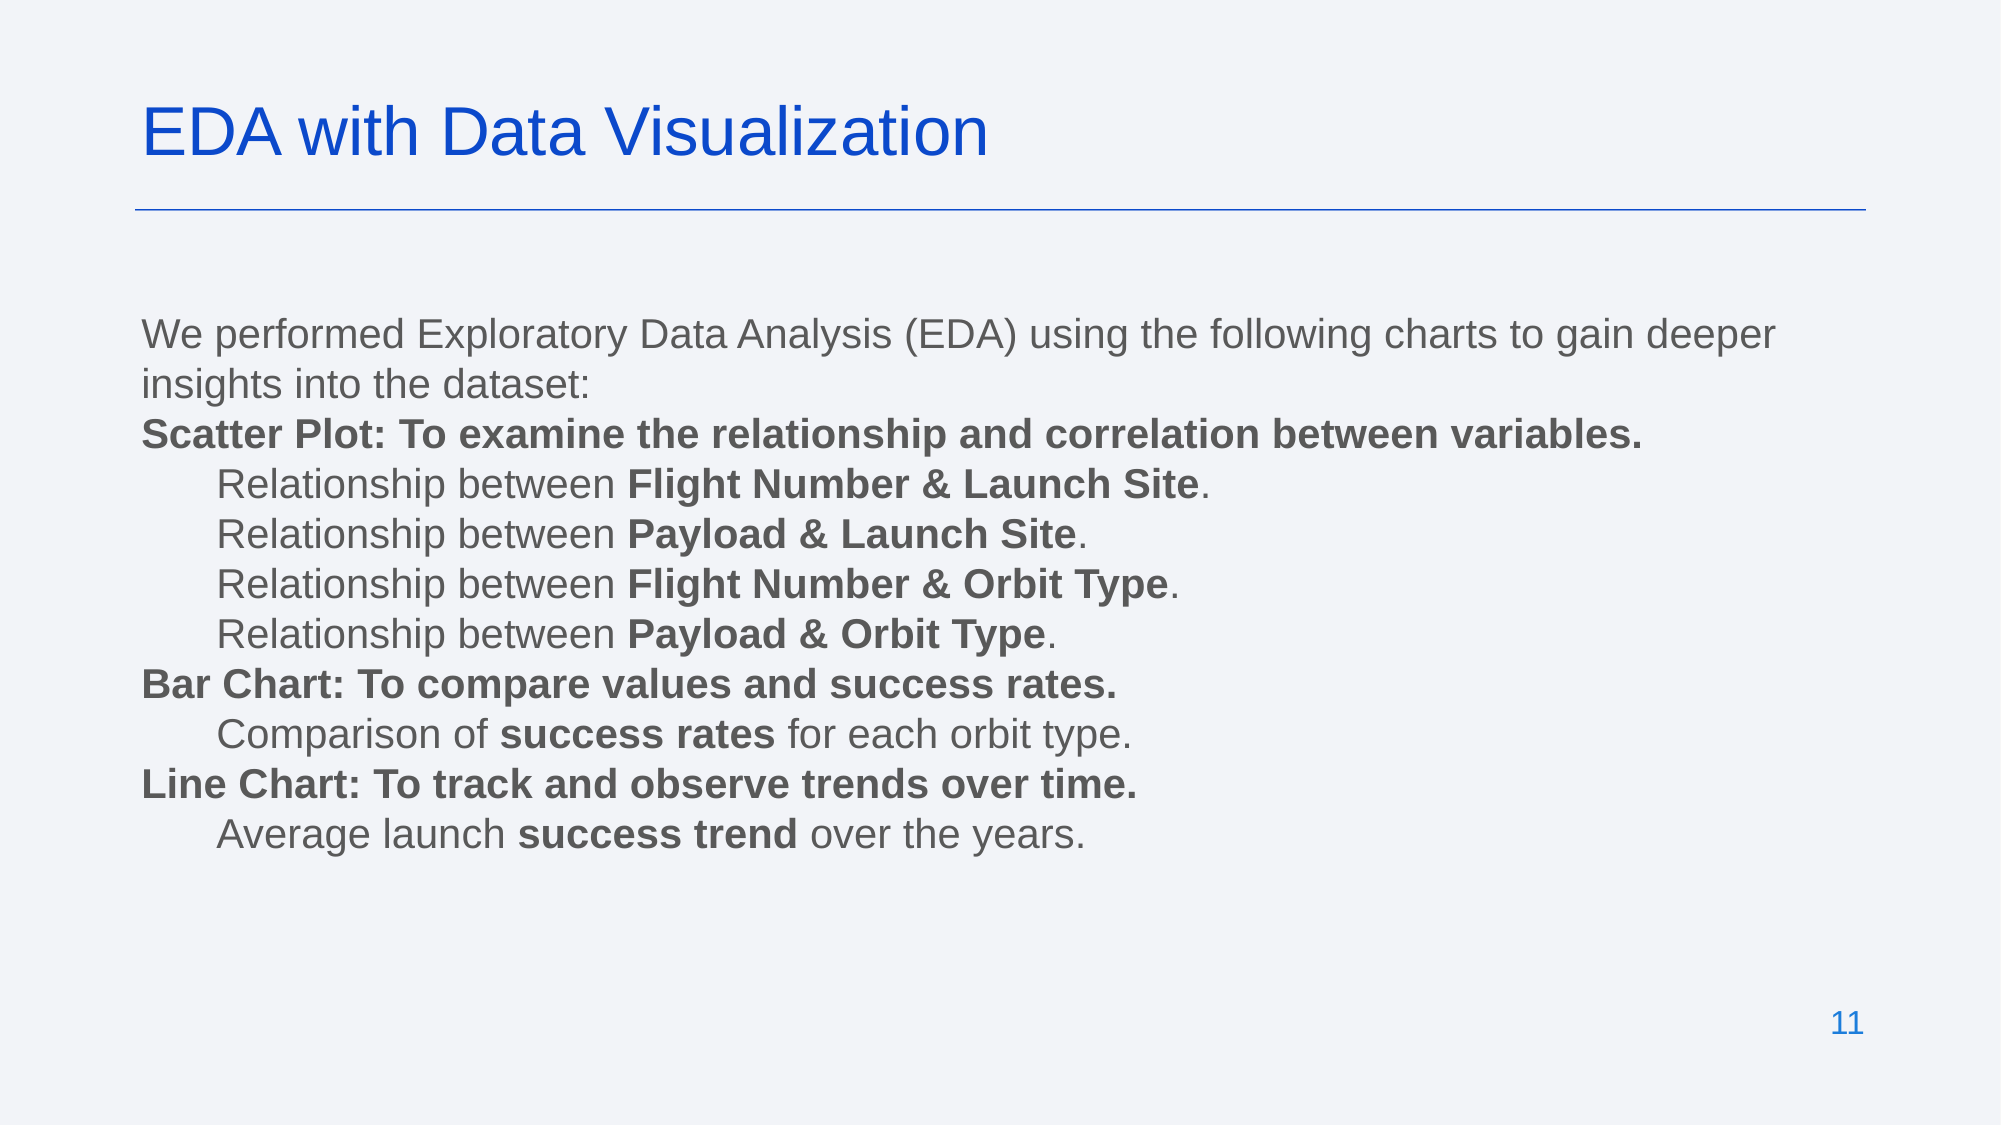

EDA with Data Visualization
We performed Exploratory Data Analysis (EDA) using the following charts to gain deeper insights into the dataset:
Scatter Plot: To examine the relationship and correlation between variables.
Relationship between Flight Number & Launch Site.
Relationship between Payload & Launch Site.
Relationship between Flight Number & Orbit Type.
Relationship between Payload & Orbit Type.
Bar Chart: To compare values and success rates.
Comparison of success rates for each orbit type.
Line Chart: To track and observe trends over time.
Average launch success trend over the years.

11